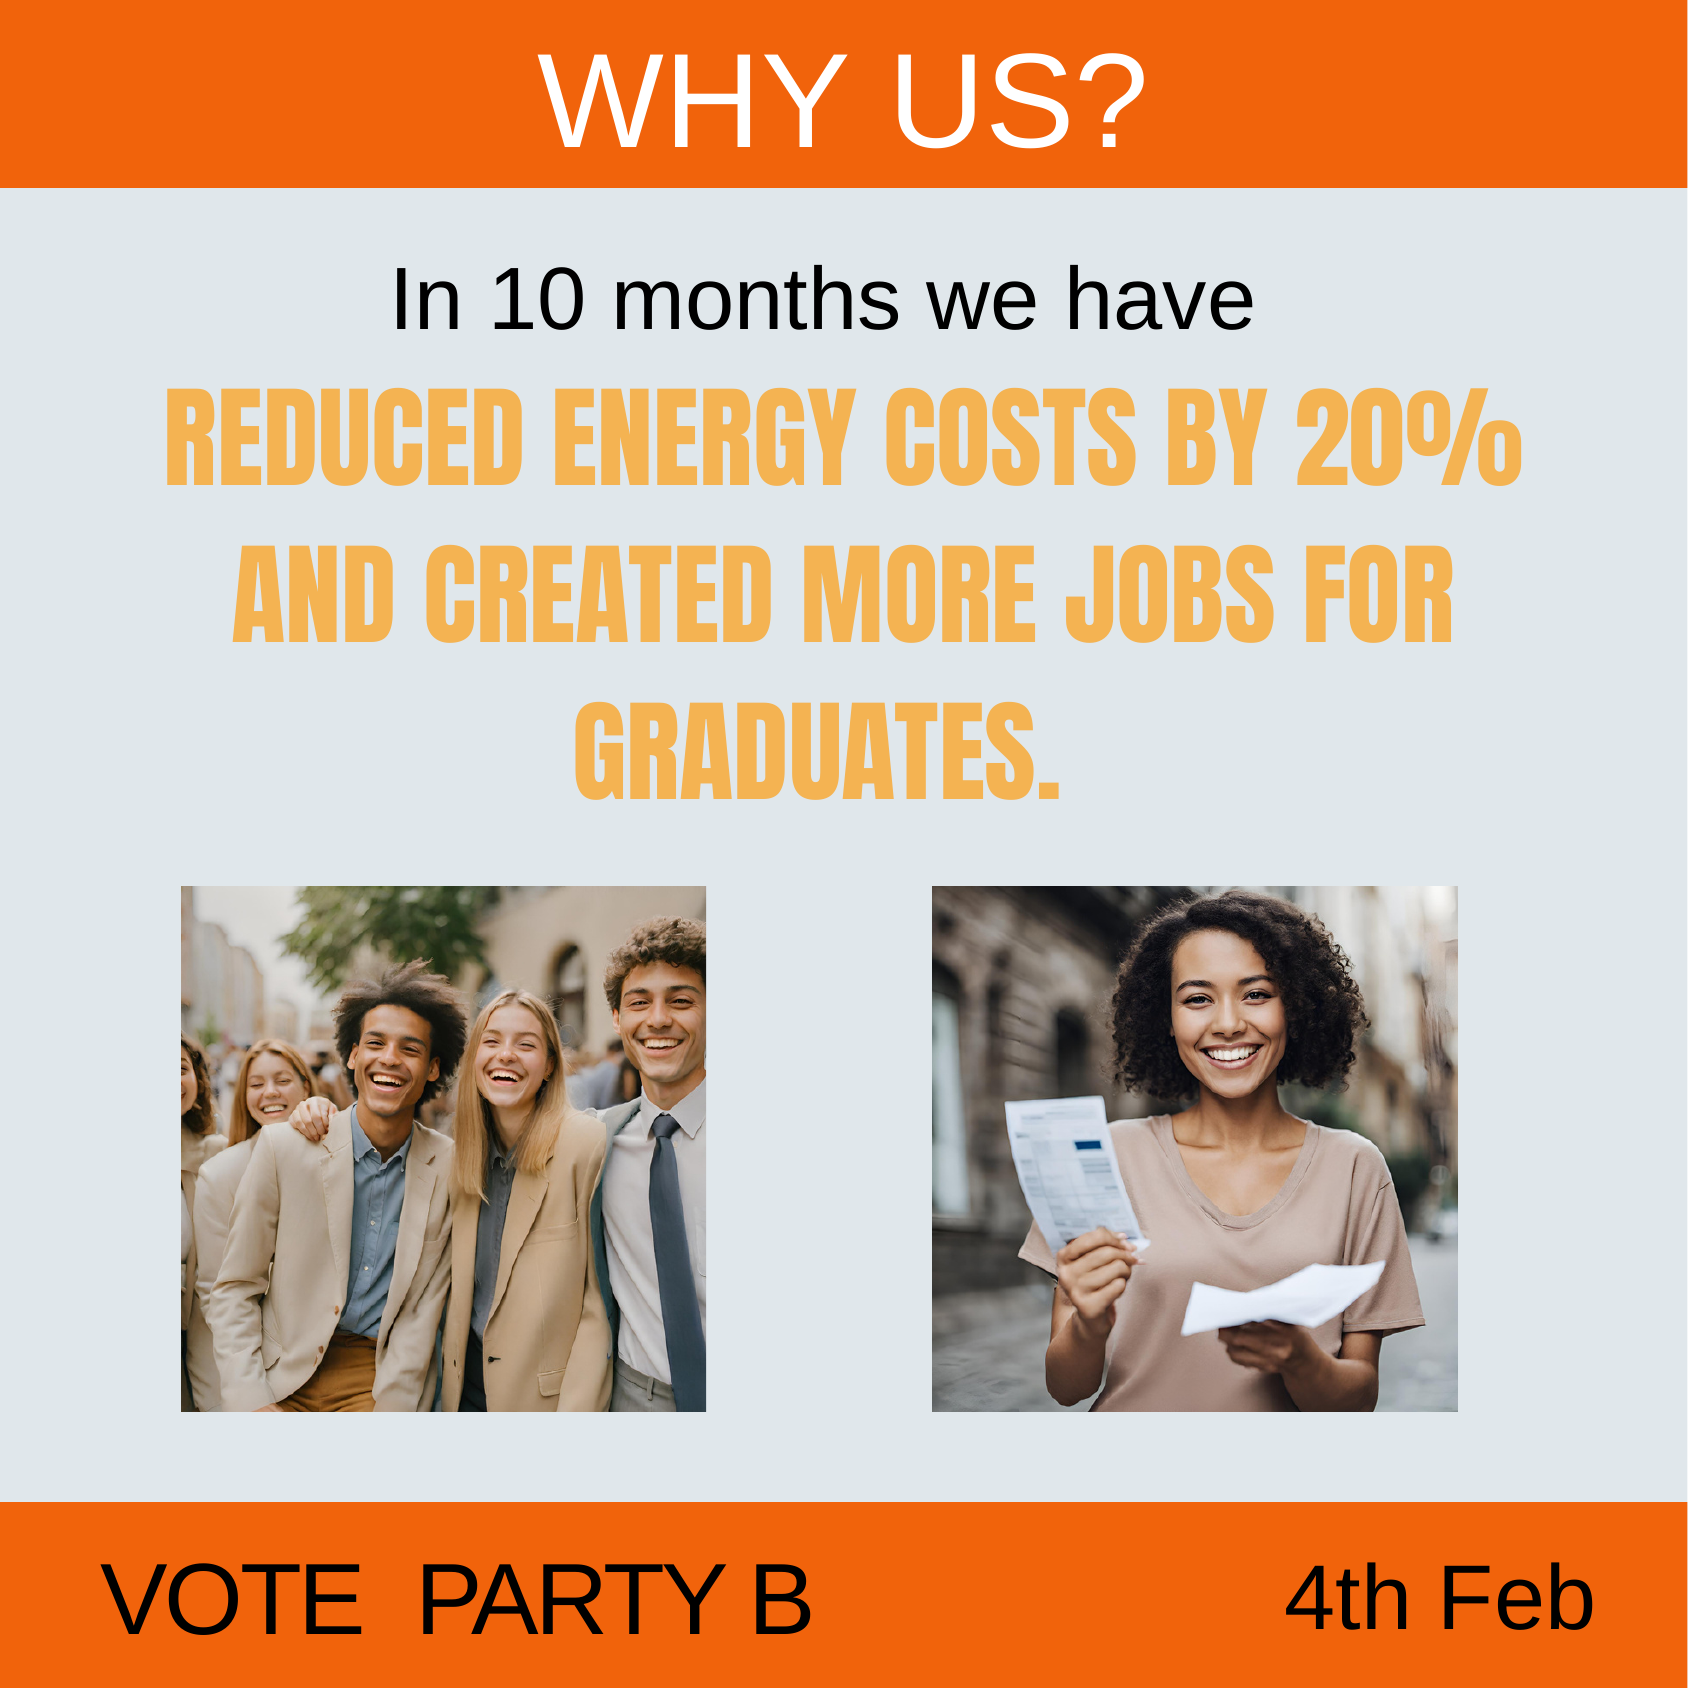

WHY US?
In 10 months we have
REDUCED ENERGY COSTS BY 20% AND CREATED MORE JOBS FOR GRADUATES.

VOTE  PARTY B
4th Feb